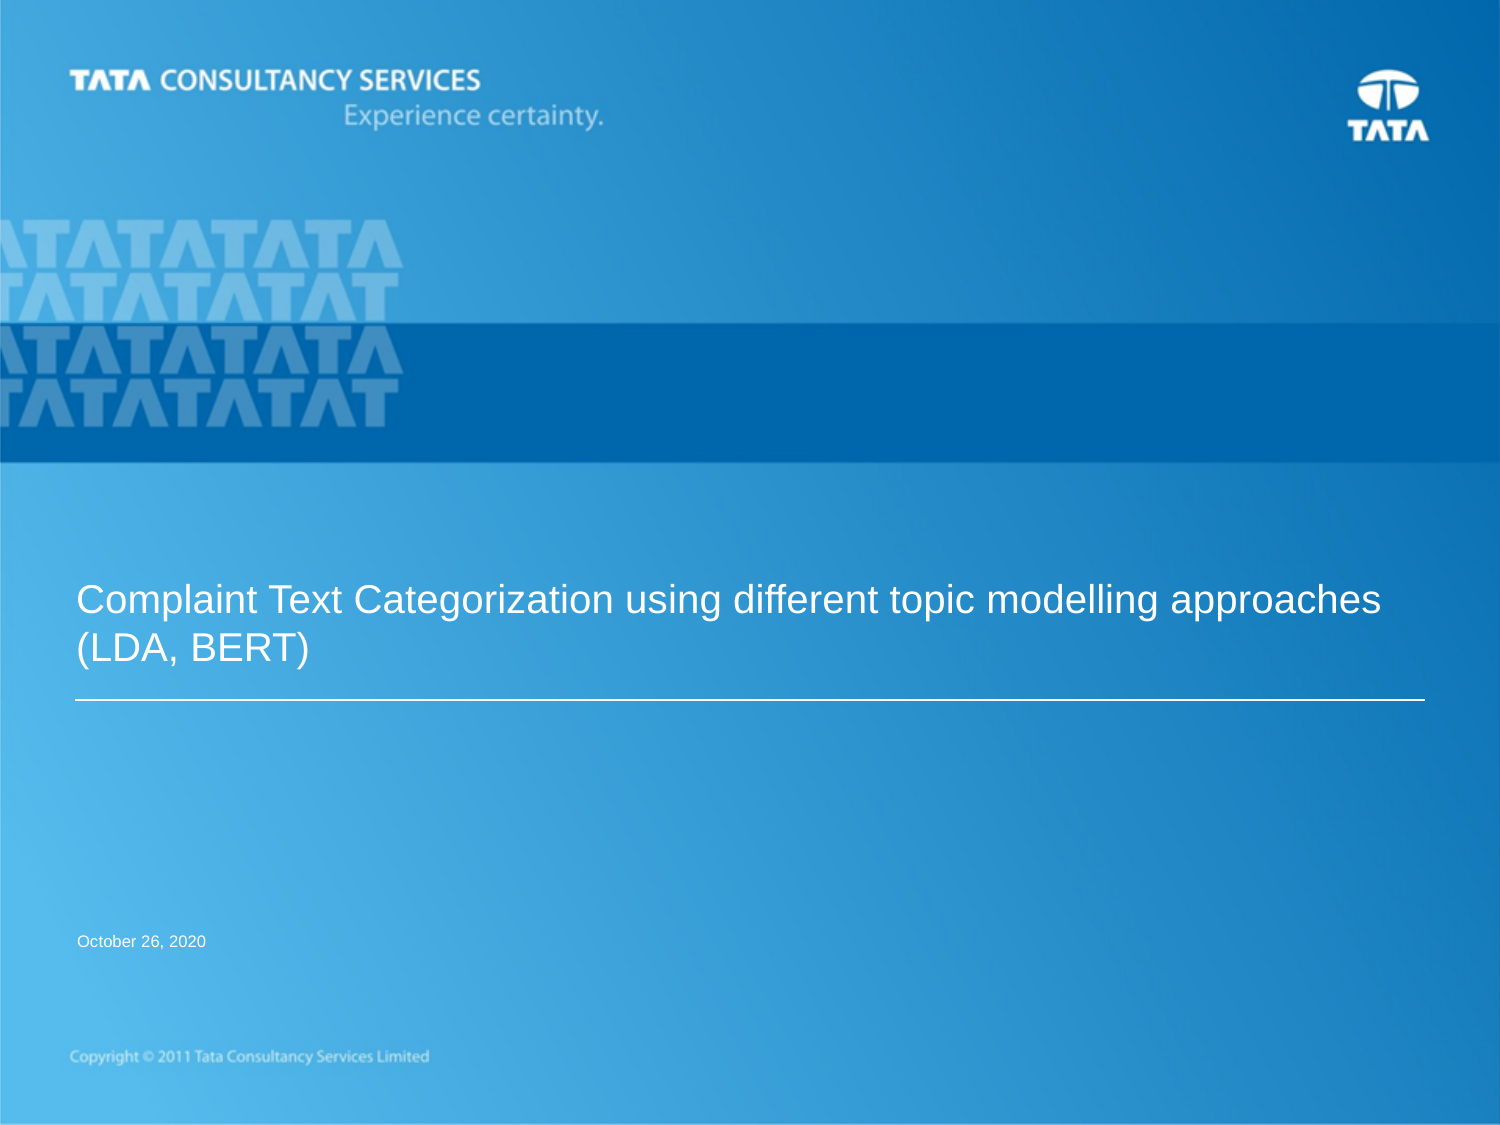

# Complaint Text Categorization using different topic modelling approaches (LDA, BERT)
October 26, 2020